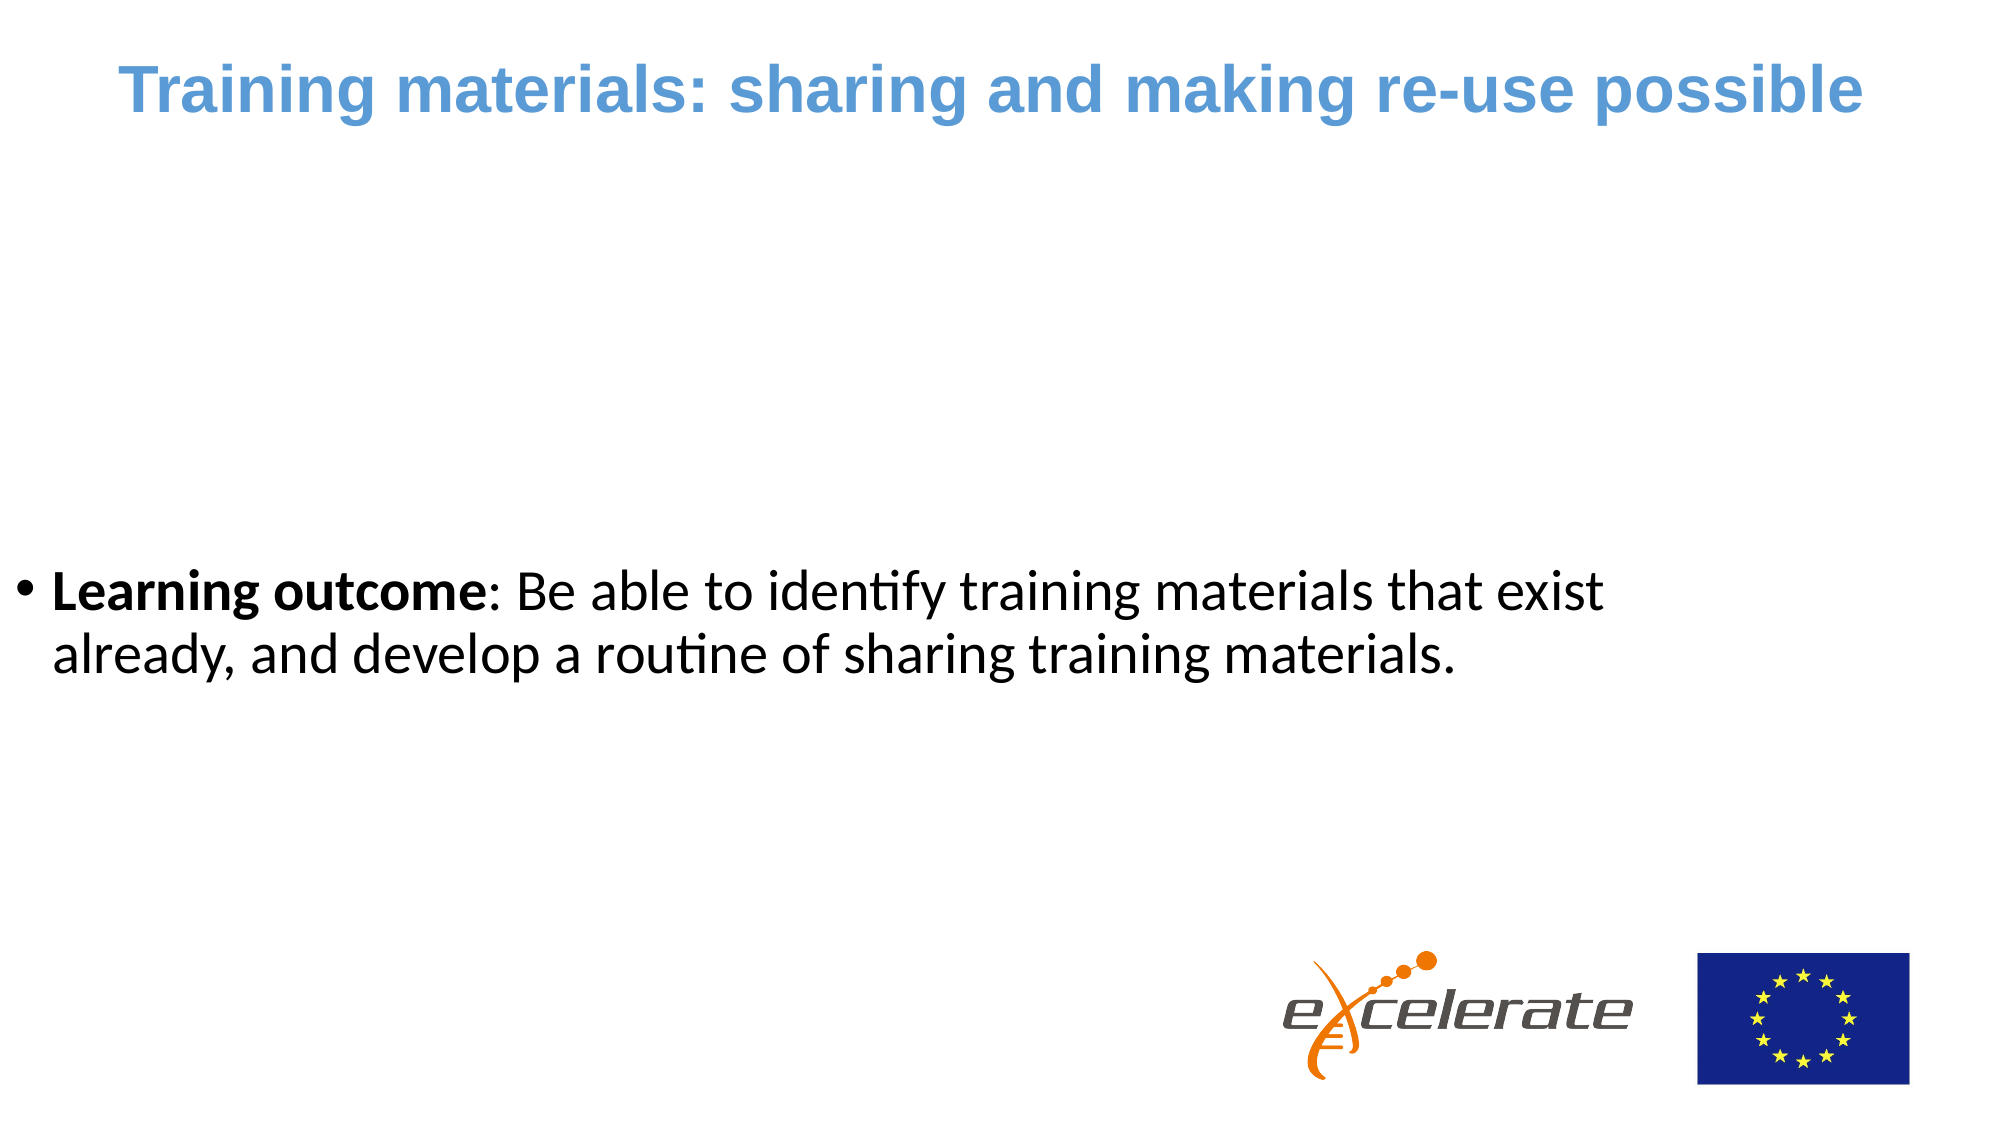

# Training materials: sharing and making re-use possible
Learning outcome: Be able to identify training materials that exist already, and develop a routine of sharing training materials.